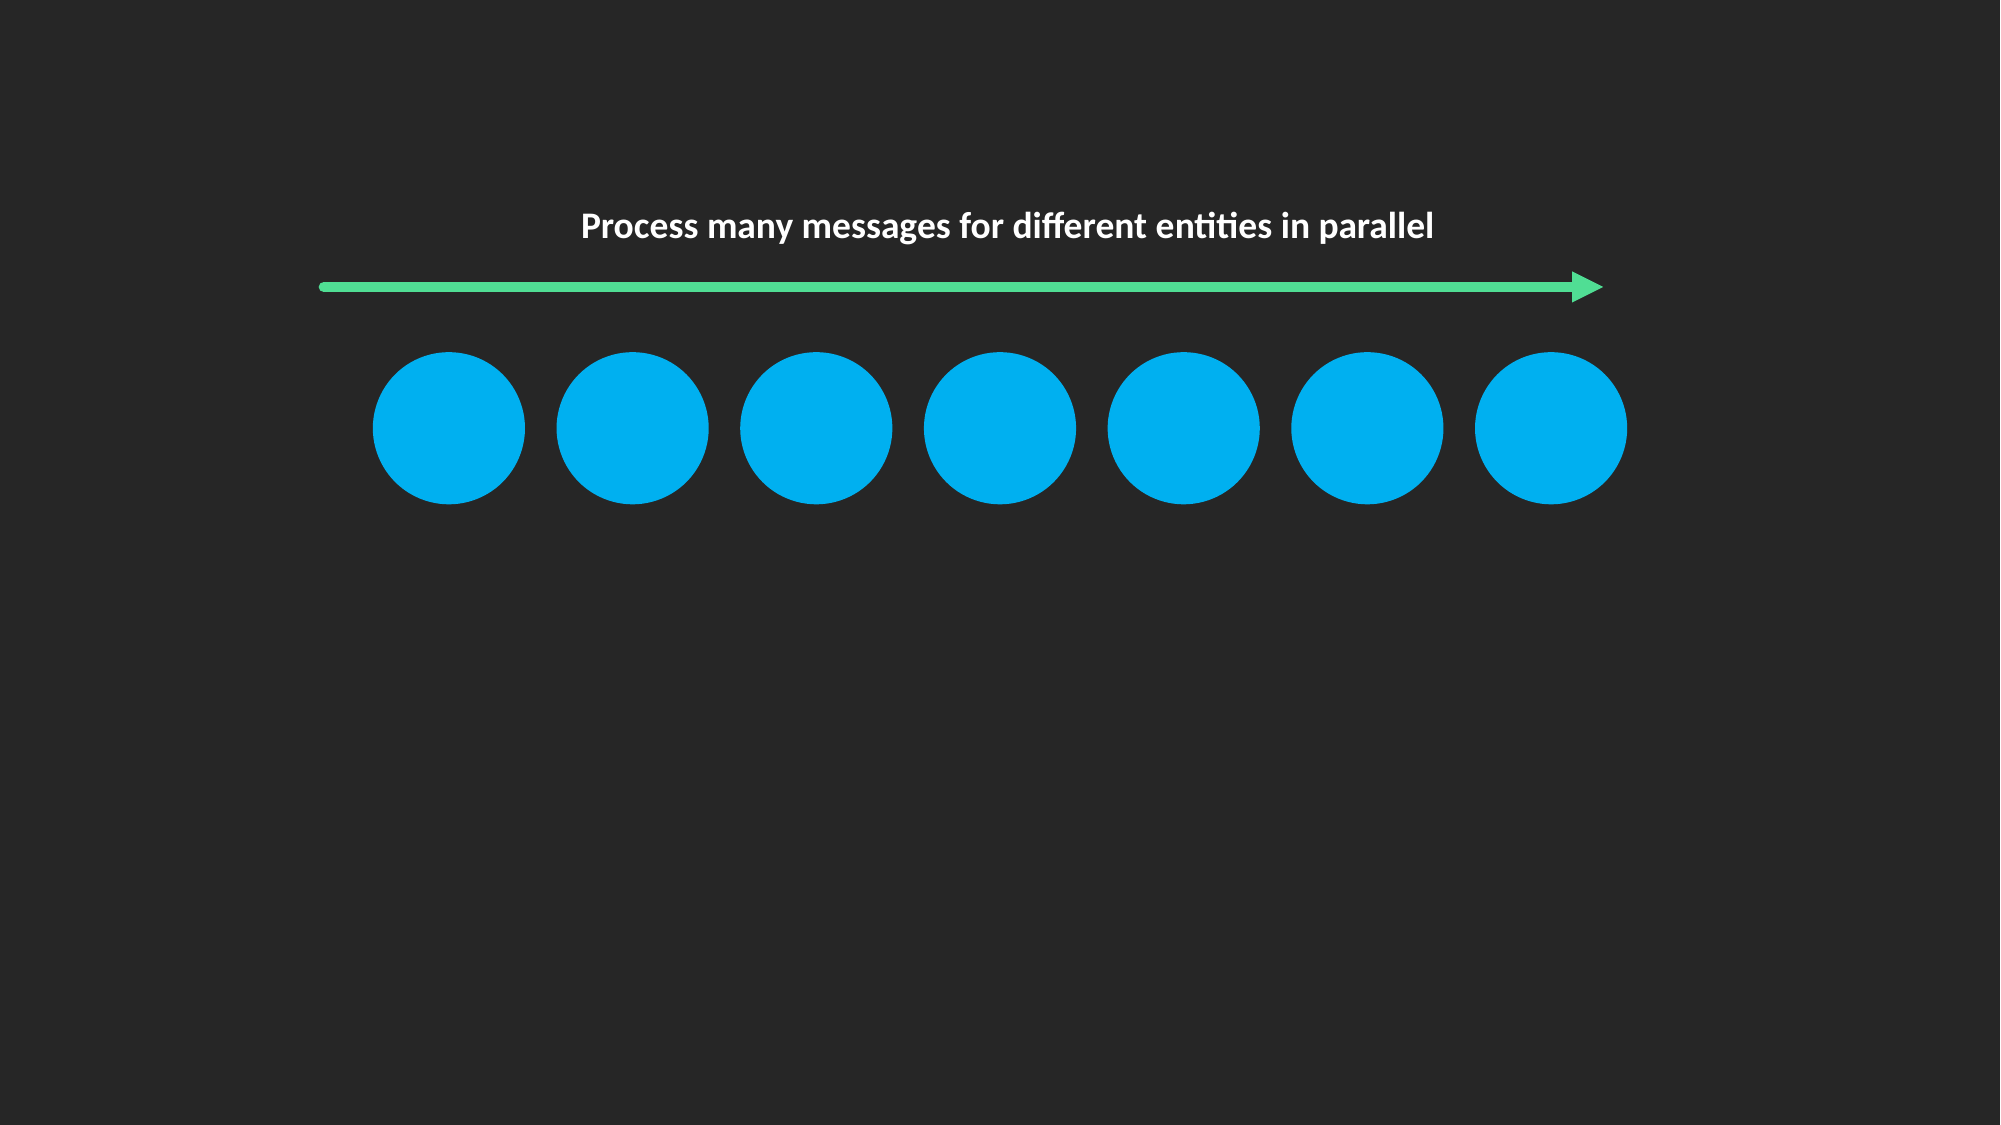

Process many messages for different entities in parallel